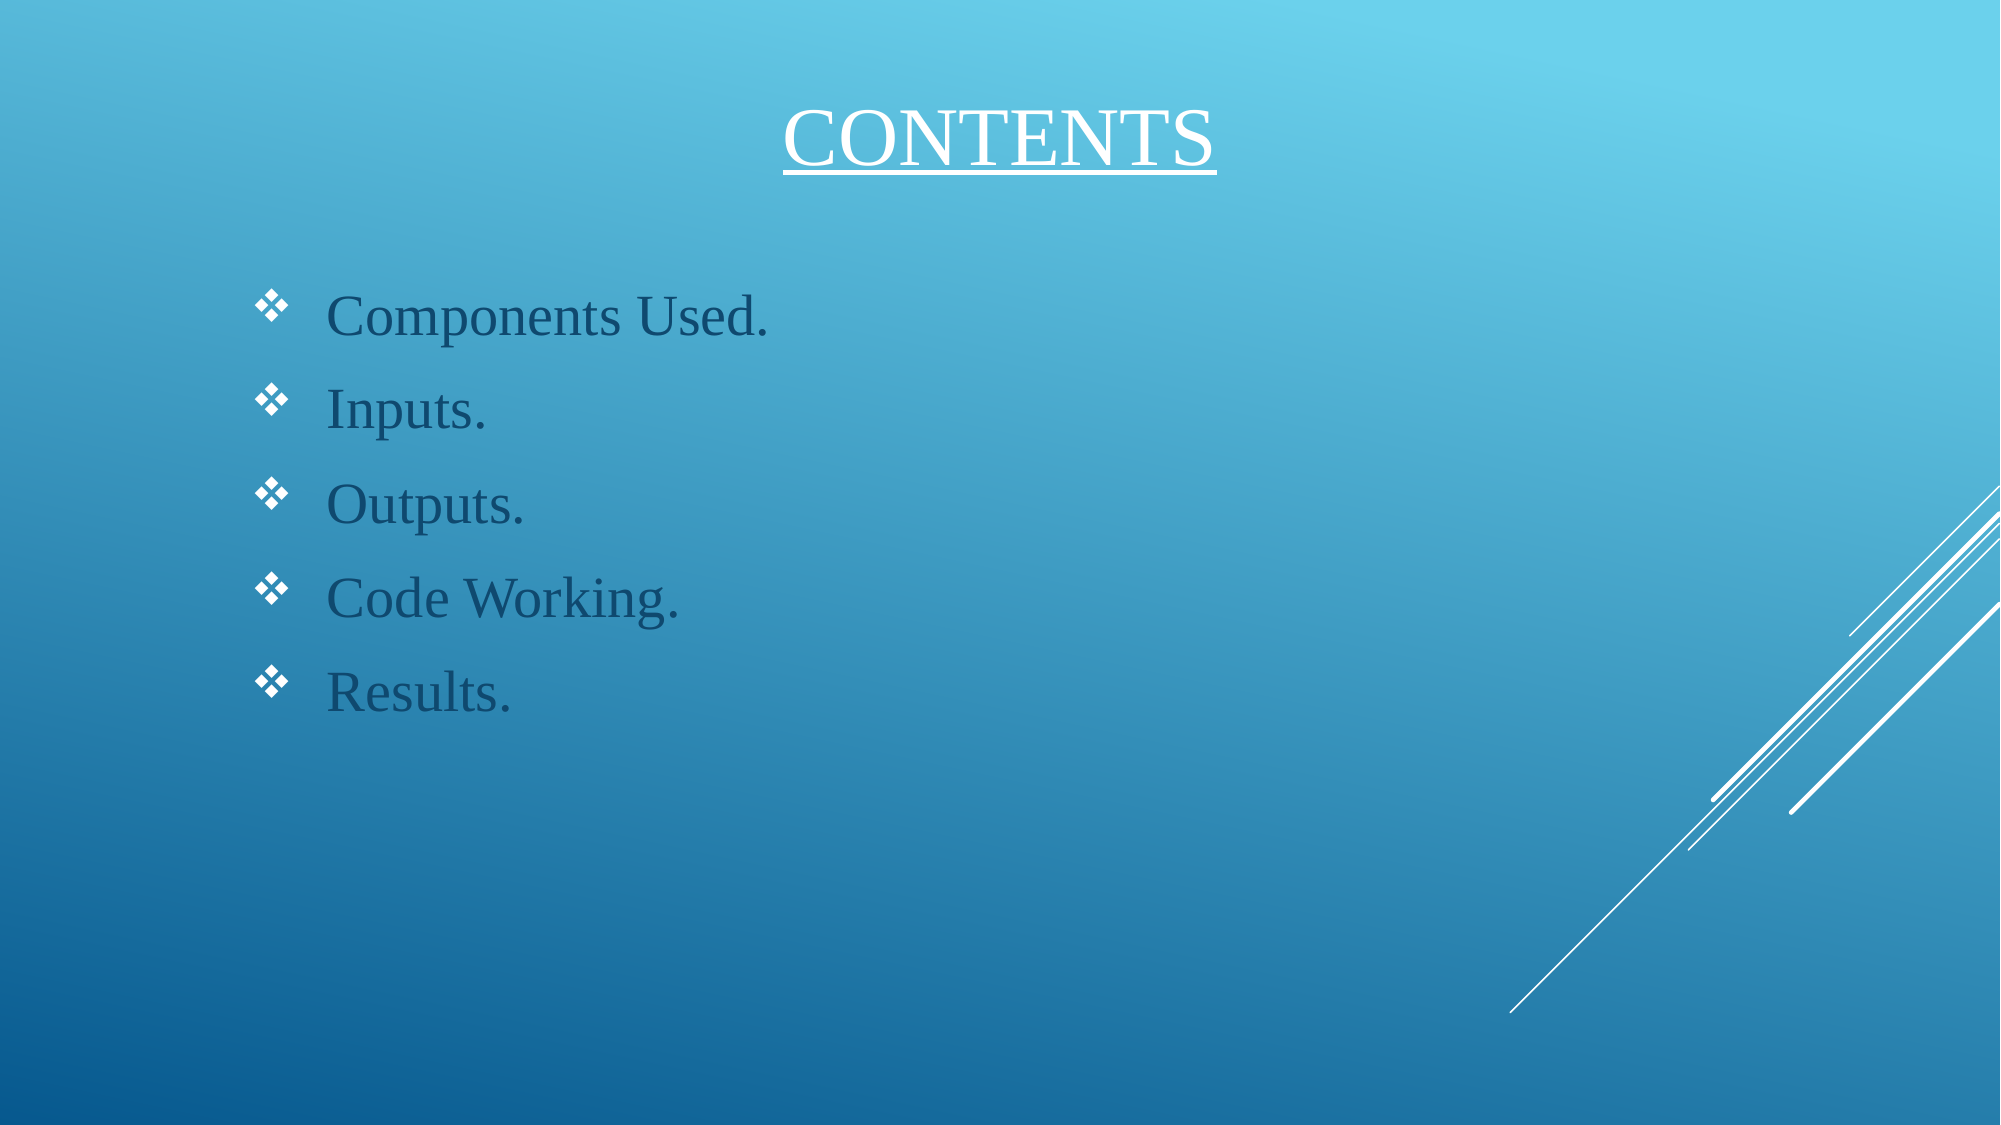

# Contents
  Components Used.
  Inputs.
  Outputs.
  Code Working.
  Results.